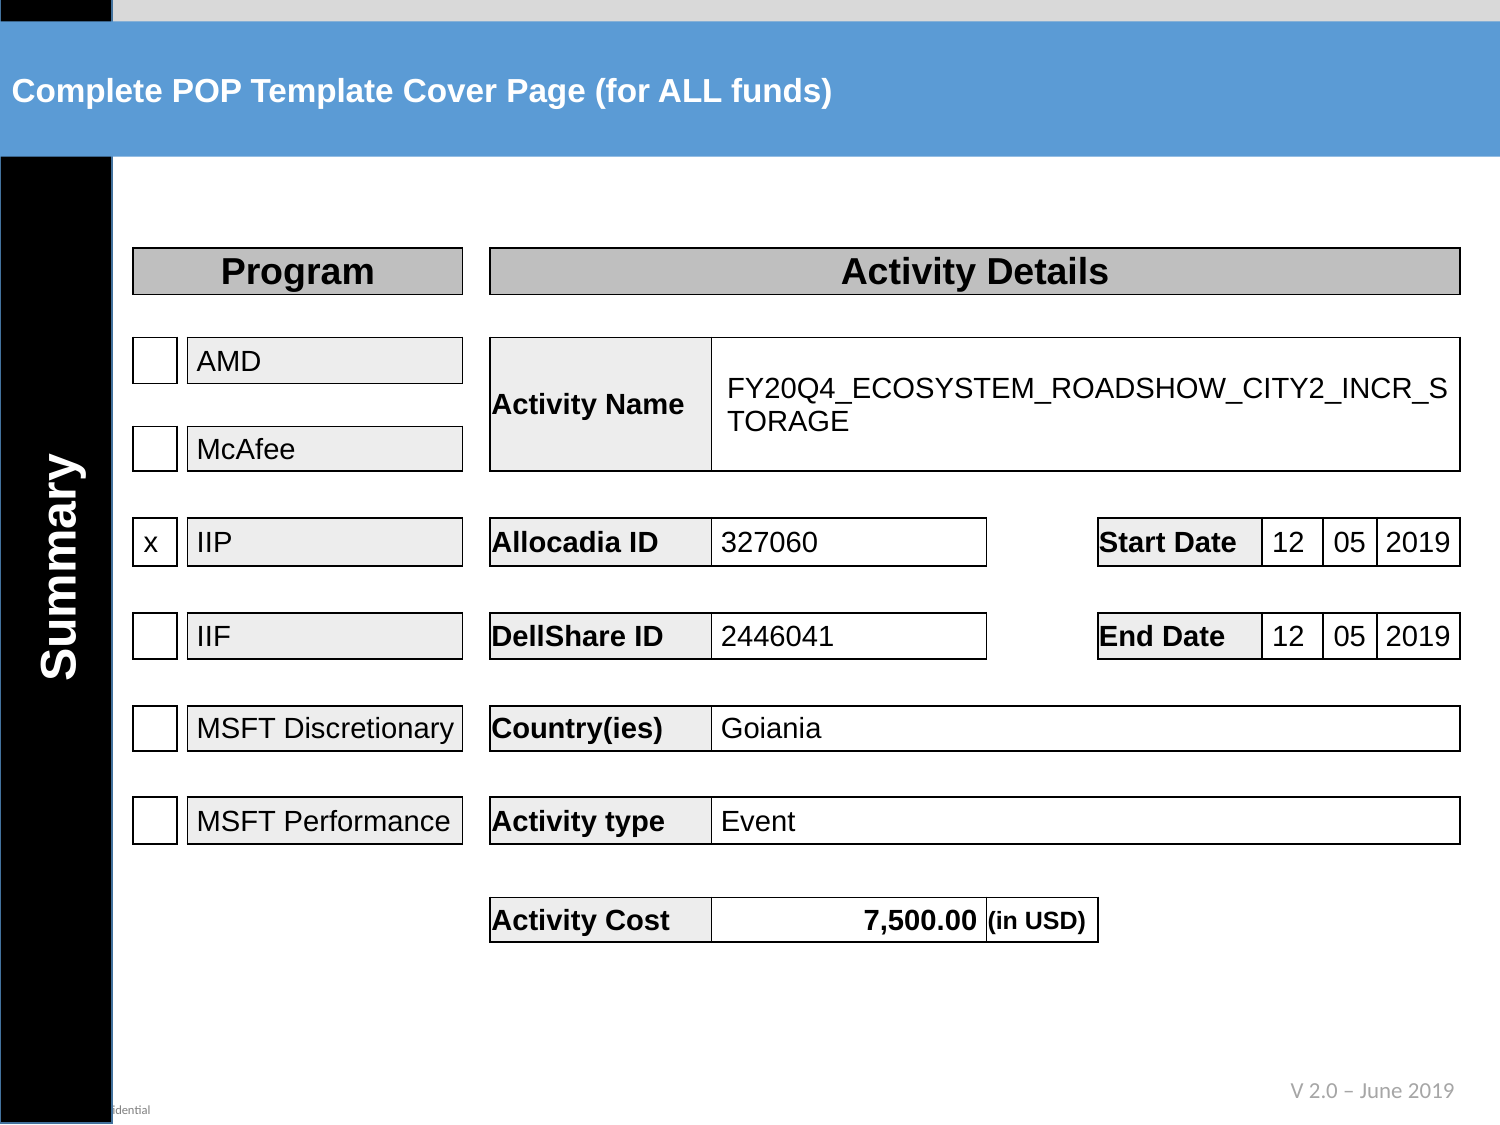

Complete POP Template Cover Page (for ALL funds)
| Program |  |  |  | Activity Details |  |  |  |  |  |  |
| --- | --- | --- | --- | --- | --- | --- | --- | --- | --- | --- |
|  |  |  |  |  |  |  |  |  |  |  |
|  |  | AMD |  | Activity Name | FY20Q4\_ECOSYSTEM\_ROADSHOW\_CITY2\_INCR\_STORAGE |  |  |  |  |  |
|  |  |  |  |  |  |  |  |  |  |  |
|  |  | McAfee |  |  |  |  |  |  |  |  |
|  |  |  |  |  |  |  |  |  |  |  |
| x |  | IIP |  | Allocadia ID | 327060 |  | Start Date | 12 | 05 | 2019 |
|  |  |  |  |  |  |  |  |  |  |  |
|  |  | IIF |  | DellShare ID | 2446041 |  | End Date | 12 | 05 | 2019 |
|  |  |  |  |  |  |  |  |  |  |  |
|  |  | MSFT Discretionary |  | Country(ies) | Goiania |  |  |  |  |  |
|  |  |  |  |  |  |  |  |  |  |  |
|  |  | MSFT Performance |  | Activity type | Event |  |  |  |  |  |
|  |  |  |  |  |  |  |  |  |  |  |
|  |  |  |  | Activity Cost | 7,500.00 | (in USD) |  |  |  |  |
|  |  |  |  |  |  |  |  |  |  |  |
Summary
V 2.0 – June 2019